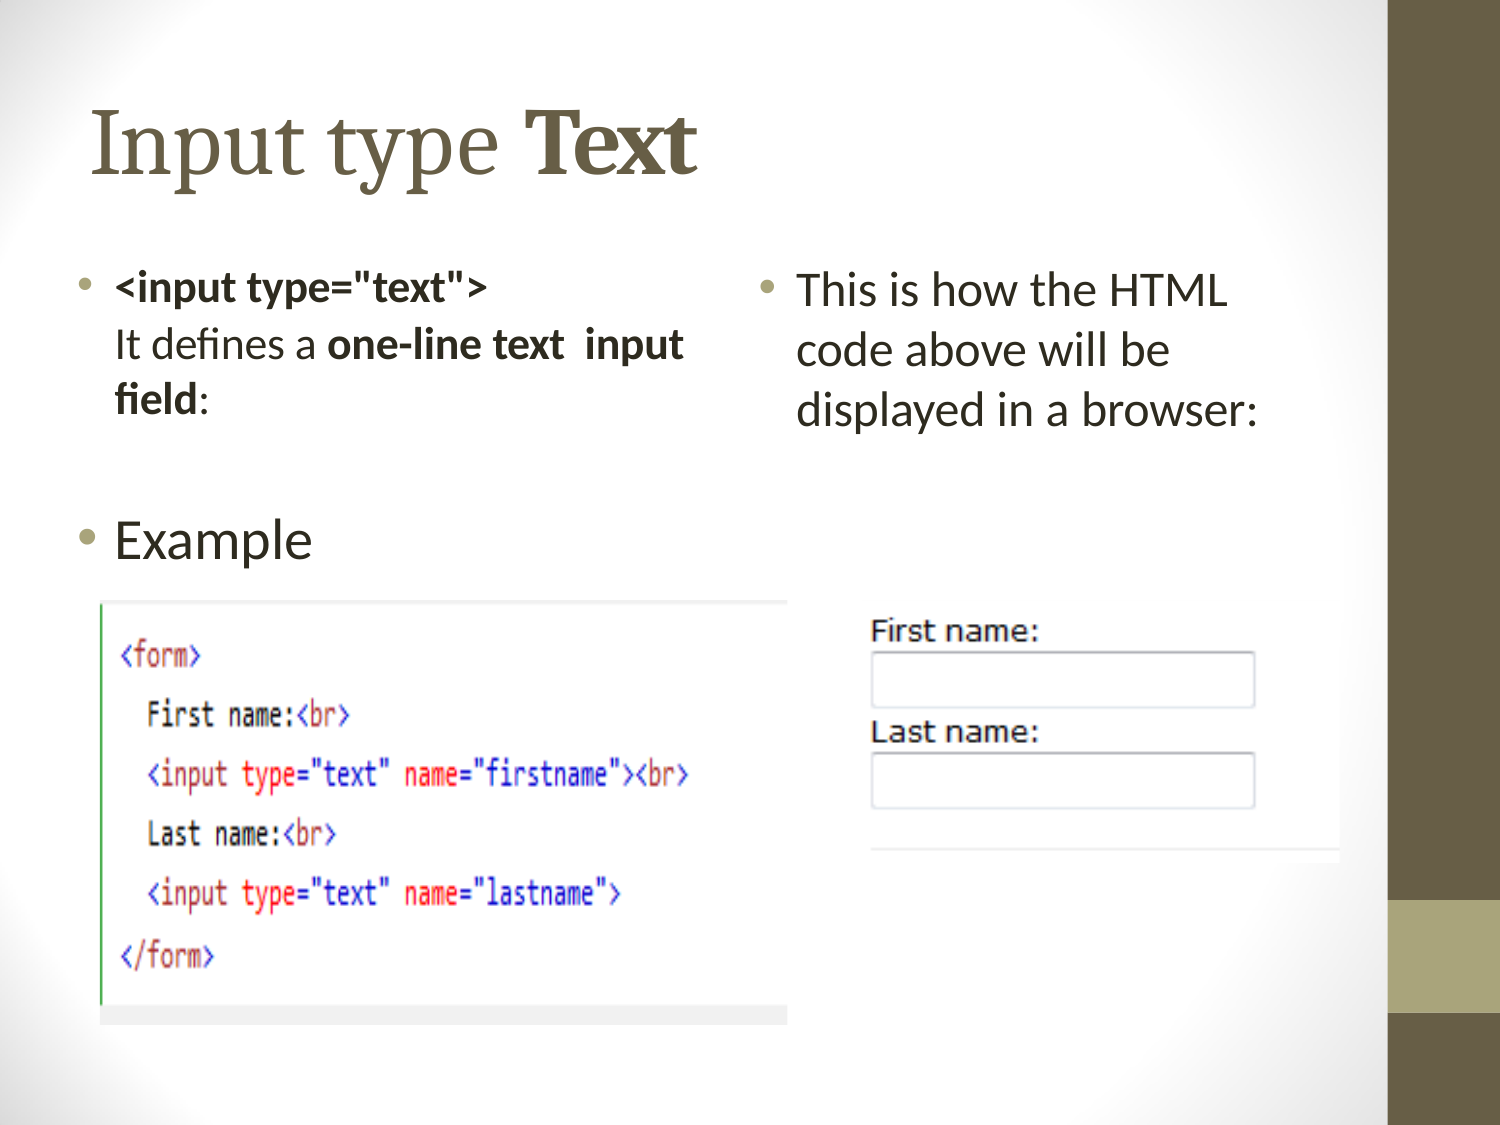

# Input type Text
This is how the HTML  code above will be  displayed in a browser:
<input type="text">
	It defines a one-line text  input field:

Example